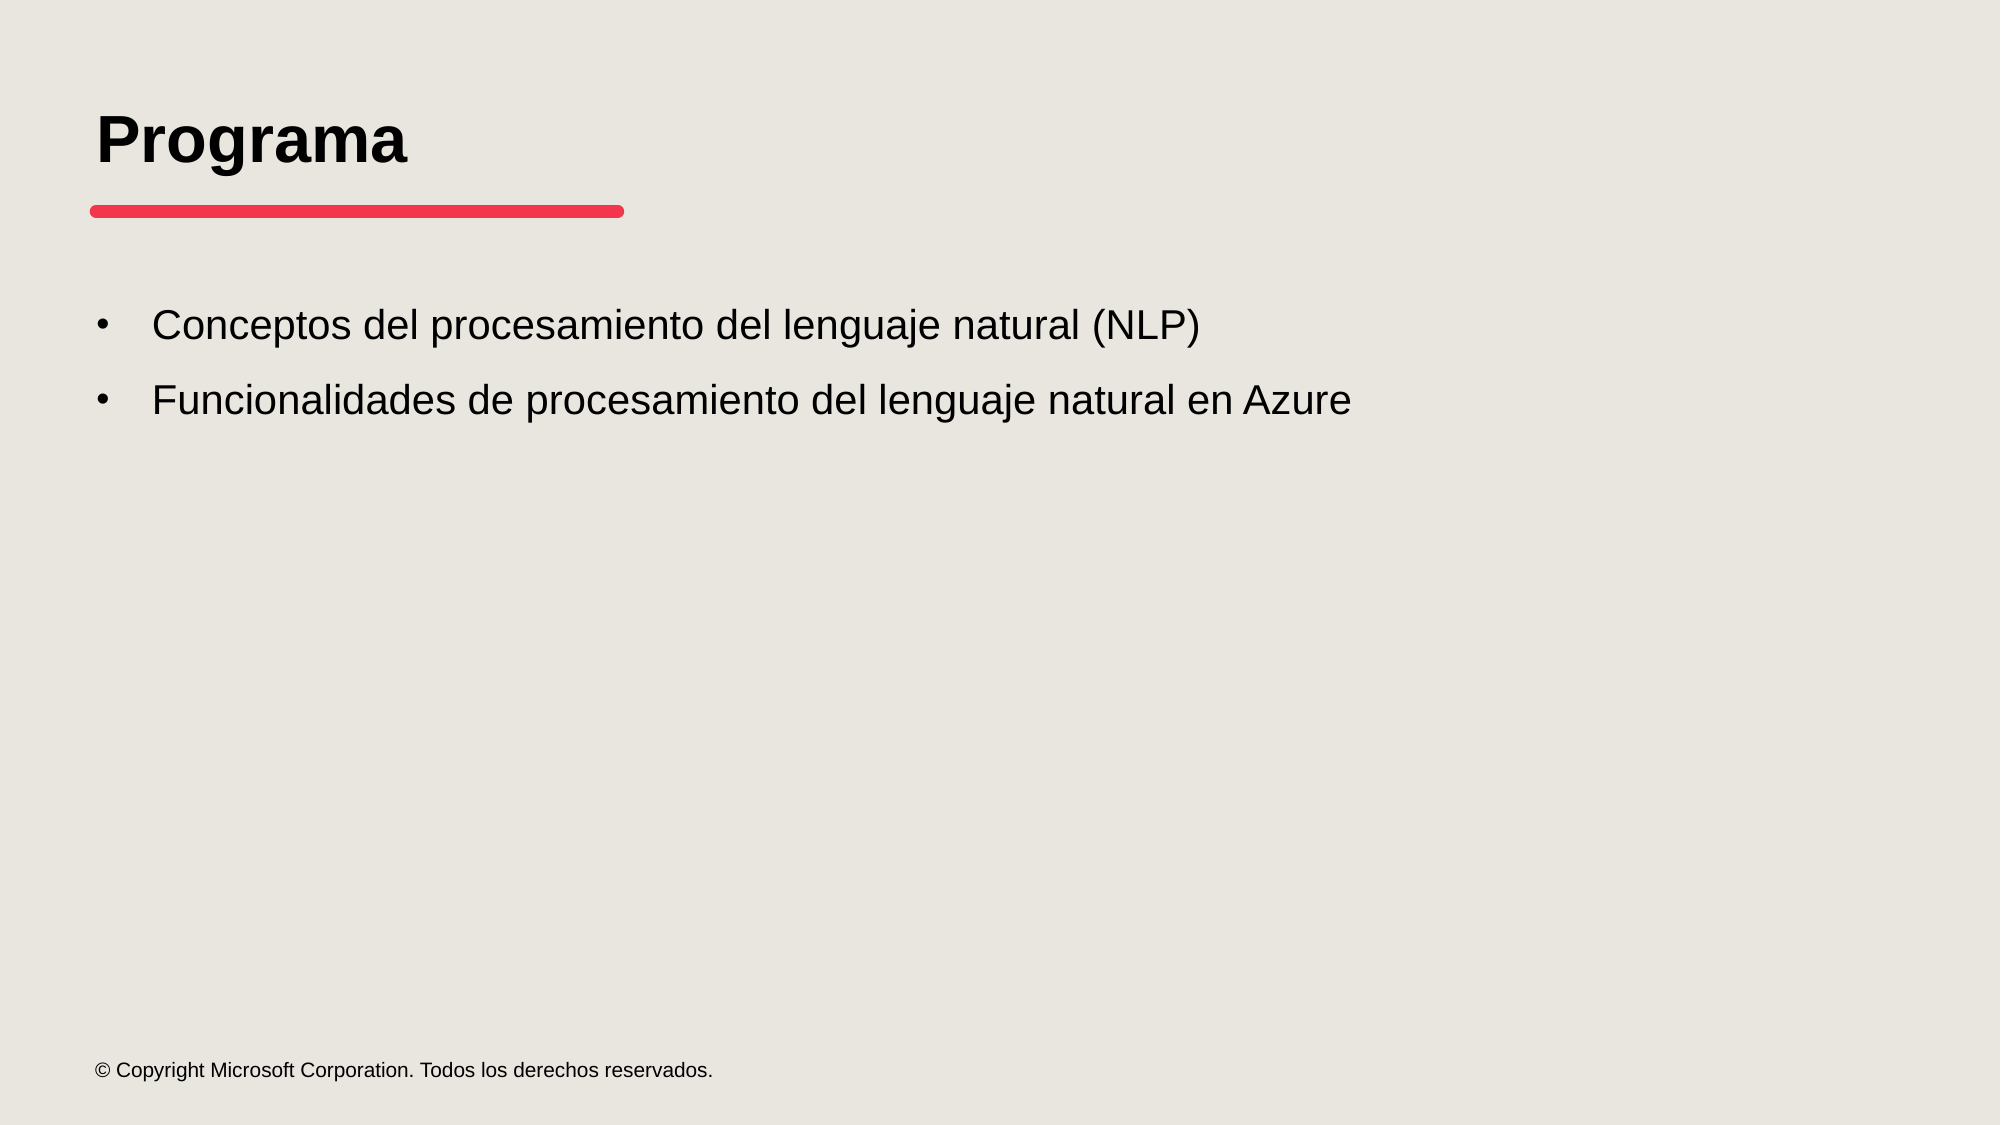

# Programa
Conceptos del procesamiento del lenguaje natural (NLP)
Funcionalidades de procesamiento del lenguaje natural en Azure